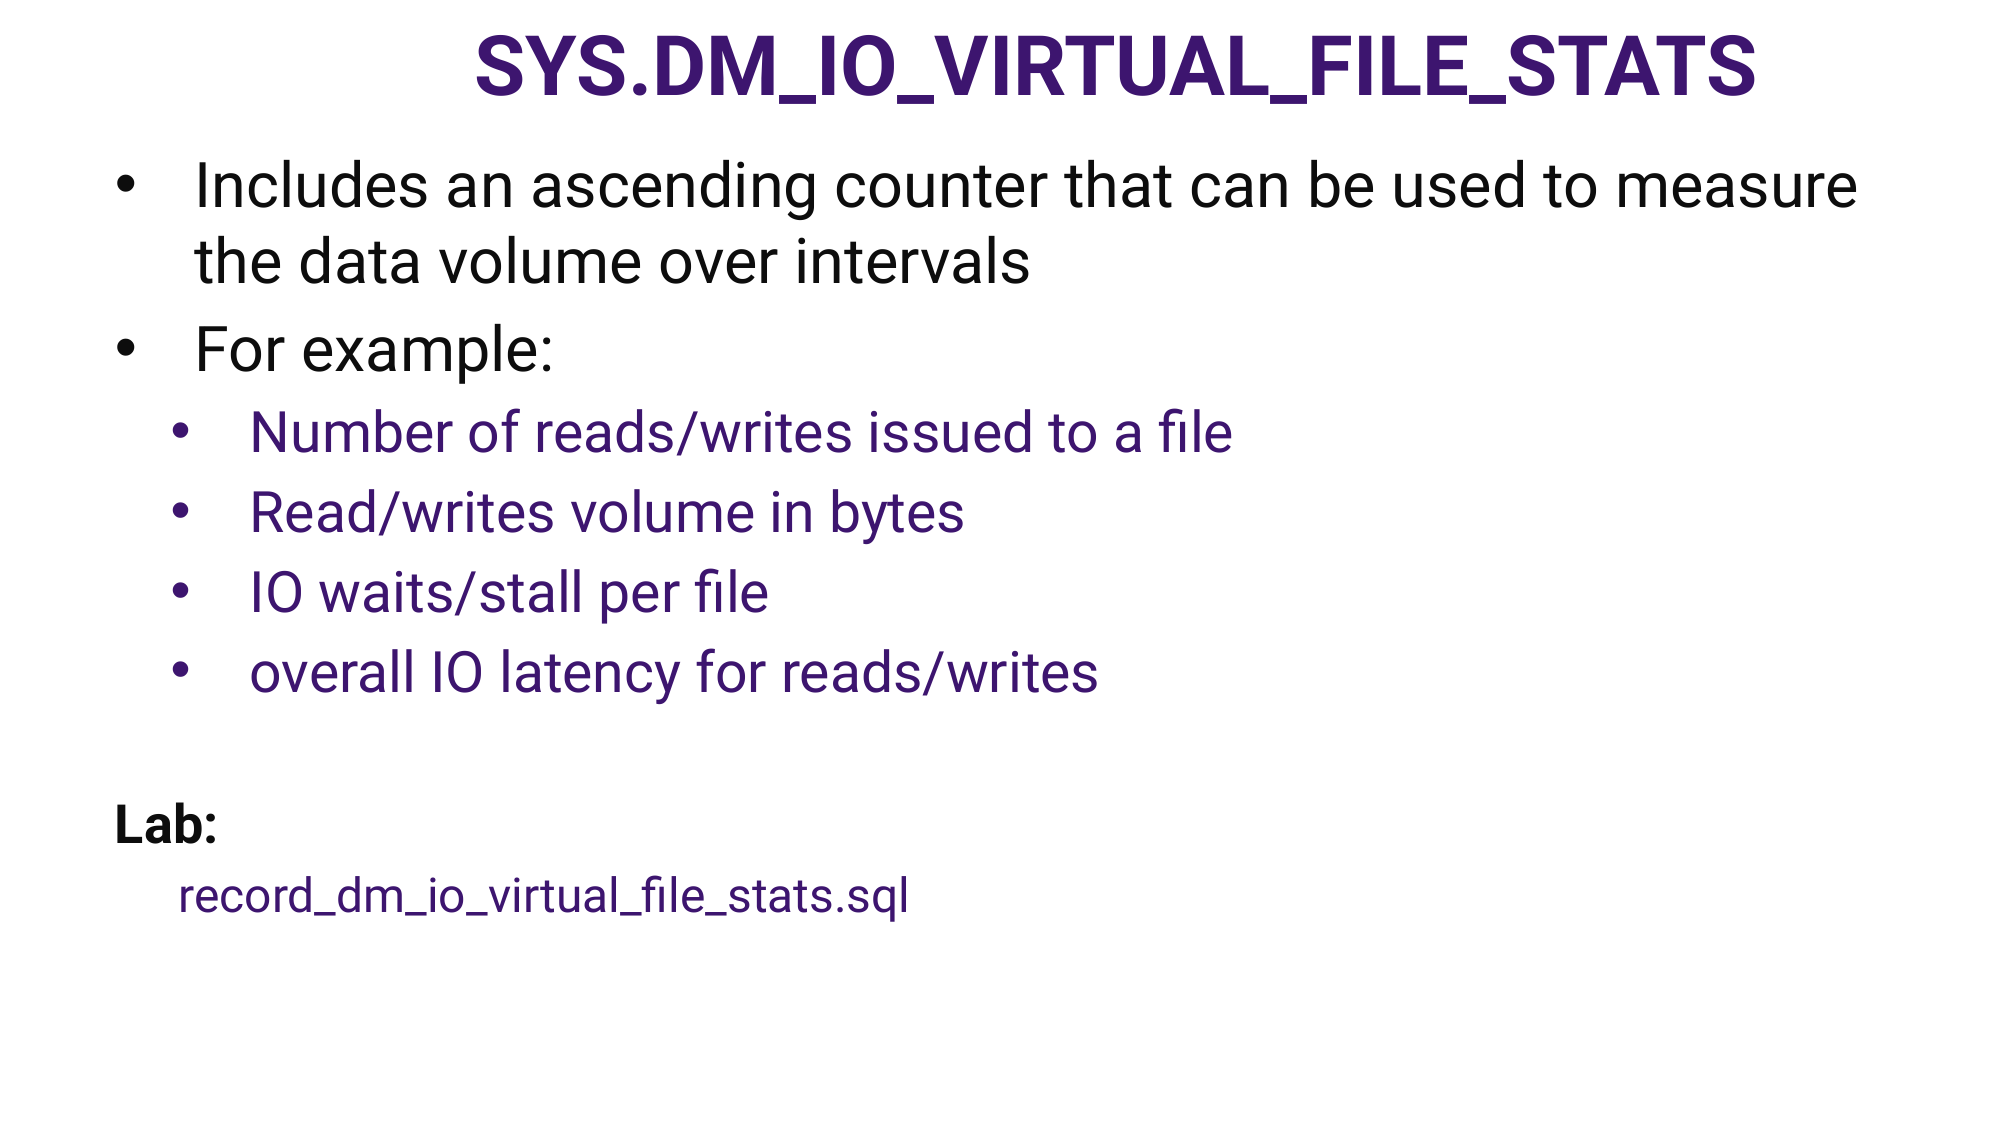

# Sys.dm_io_virtual_file_stats
Includes an ascending counter that can be used to measure the data volume over intervals
For example:
Number of reads/writes issued to a file
Read/writes volume in bytes
IO waits/stall per file
overall IO latency for reads/writes

Lab:
record_dm_io_virtual_file_stats.sql